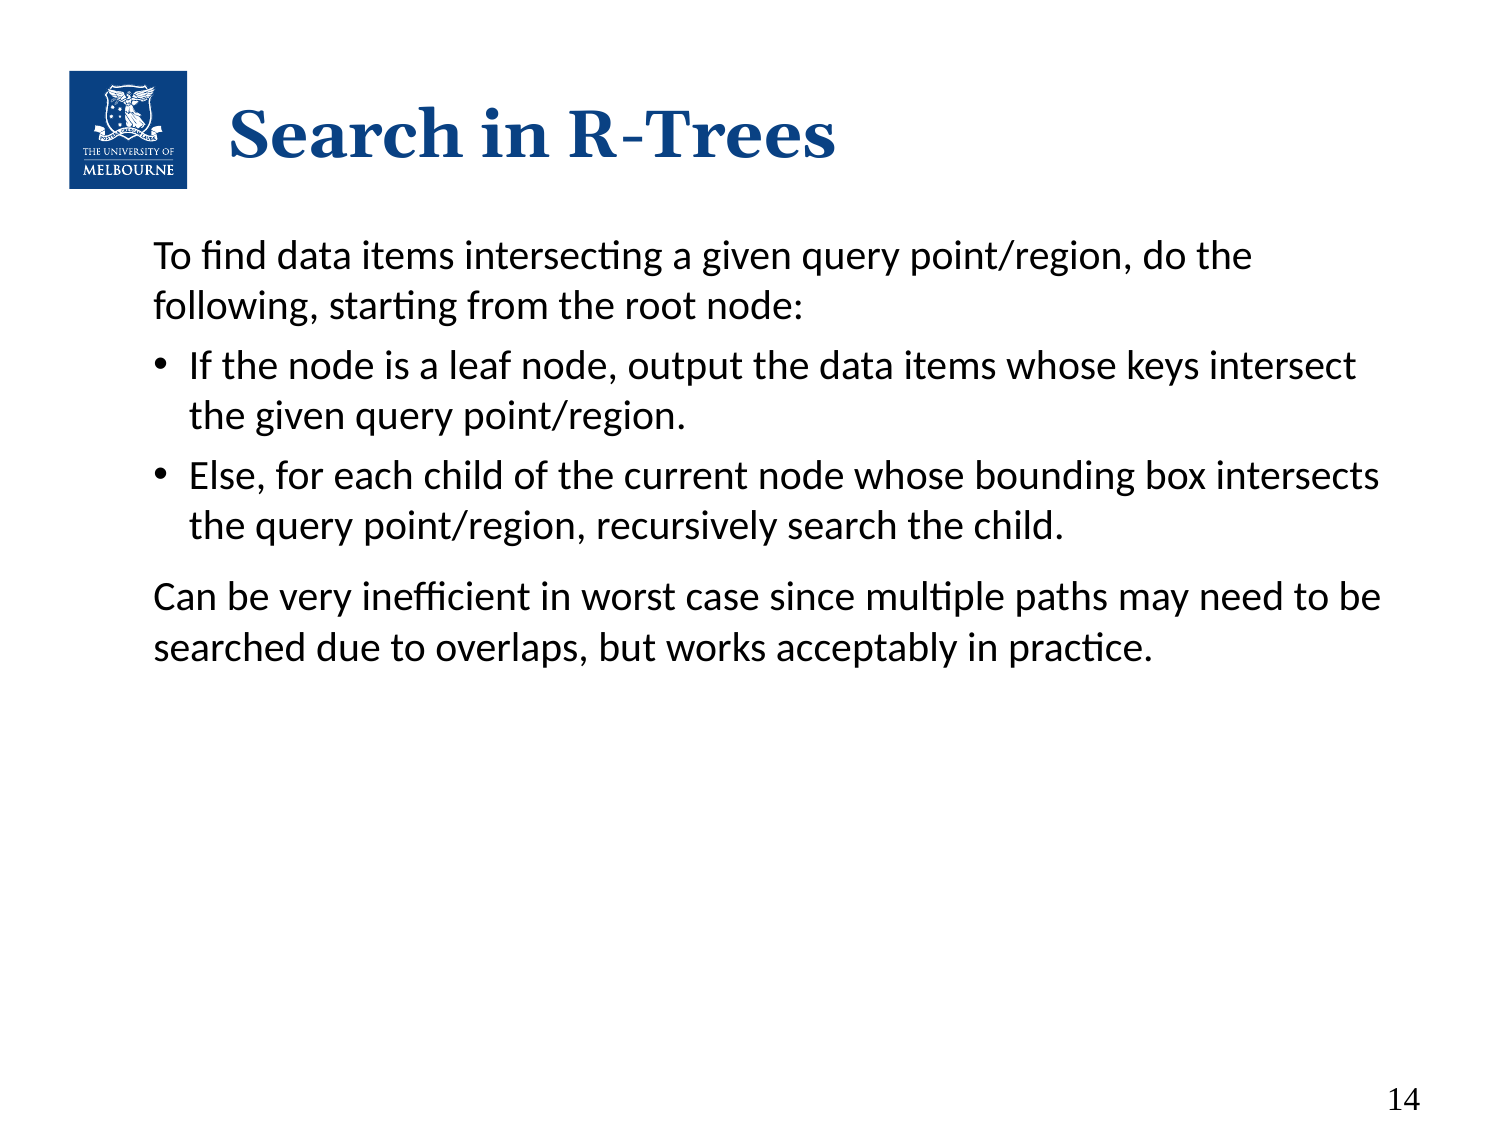

# Search in R-Trees
To find data items intersecting a given query point/region, do the following, starting from the root node:
If the node is a leaf node, output the data items whose keys intersect the given query point/region.
Else, for each child of the current node whose bounding box intersects the query point/region, recursively search the child.
Can be very inefficient in worst case since multiple paths may need to be searched due to overlaps, but works acceptably in practice.